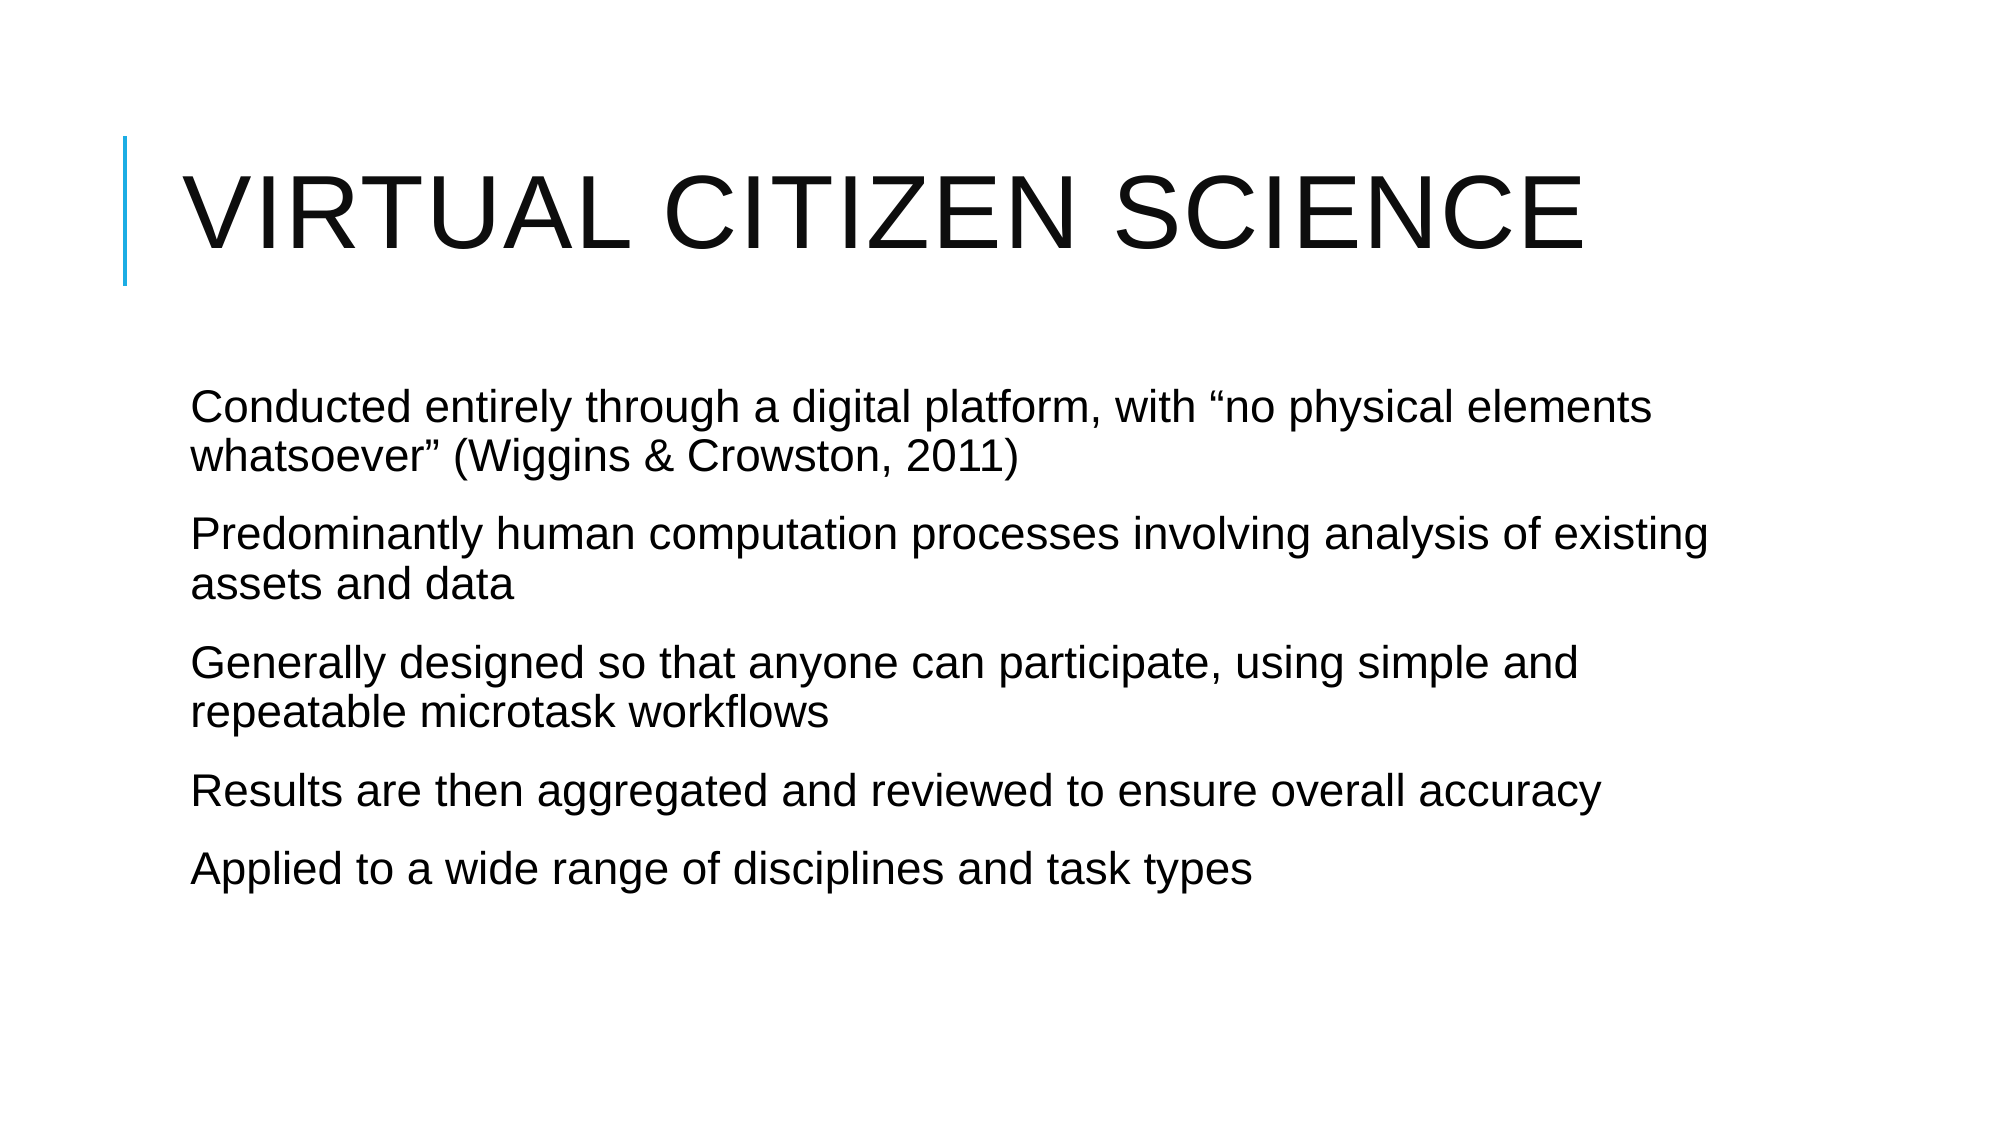

# Virtual Citizen Science
Conducted entirely through a digital platform, with “no physical elements whatsoever” (Wiggins & Crowston, 2011)
Predominantly human computation processes involving analysis of existing assets and data
Generally designed so that anyone can participate, using simple and repeatable microtask workflows
Results are then aggregated and reviewed to ensure overall accuracy
Applied to a wide range of disciplines and task types